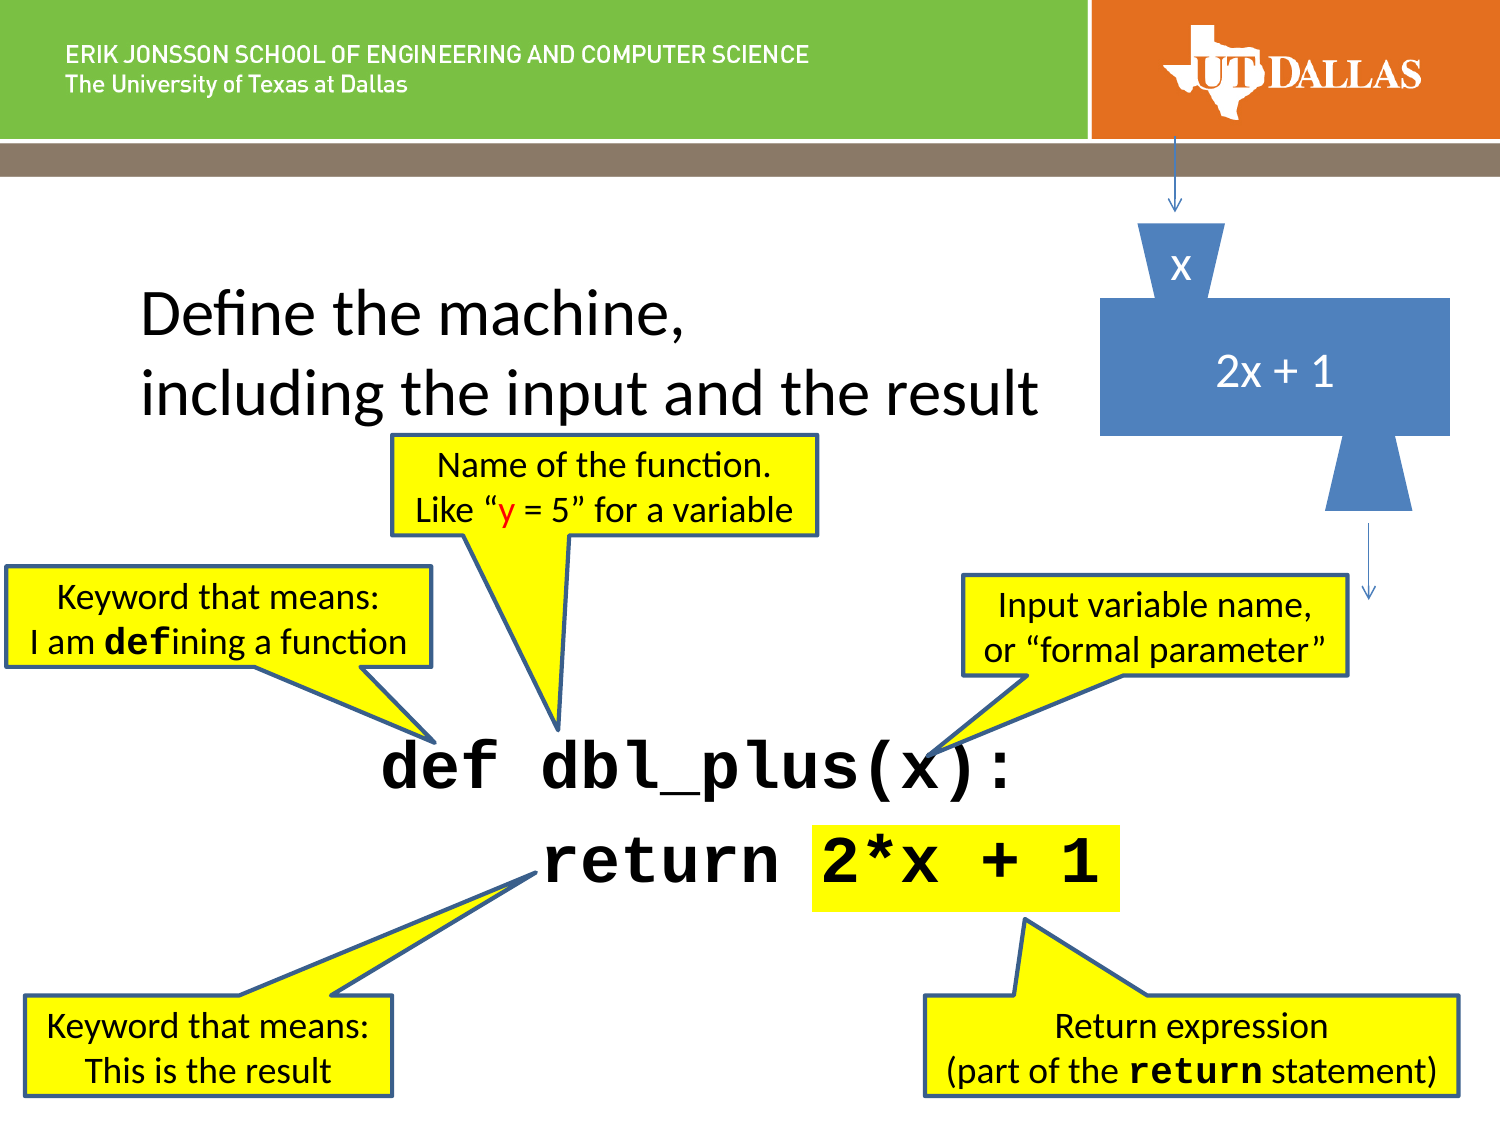

#
x
Define the machine,
including the input and the result

      def dbl_plus(x):
          return 2*x + 1
2x + 1
Name of the function.
Like “y = 5” for a variable

Keyword that means:
I am defining a function
Input variable name,
or “formal parameter”

Keyword that means:
This is the result
Return expression
(part of the return statement)
101